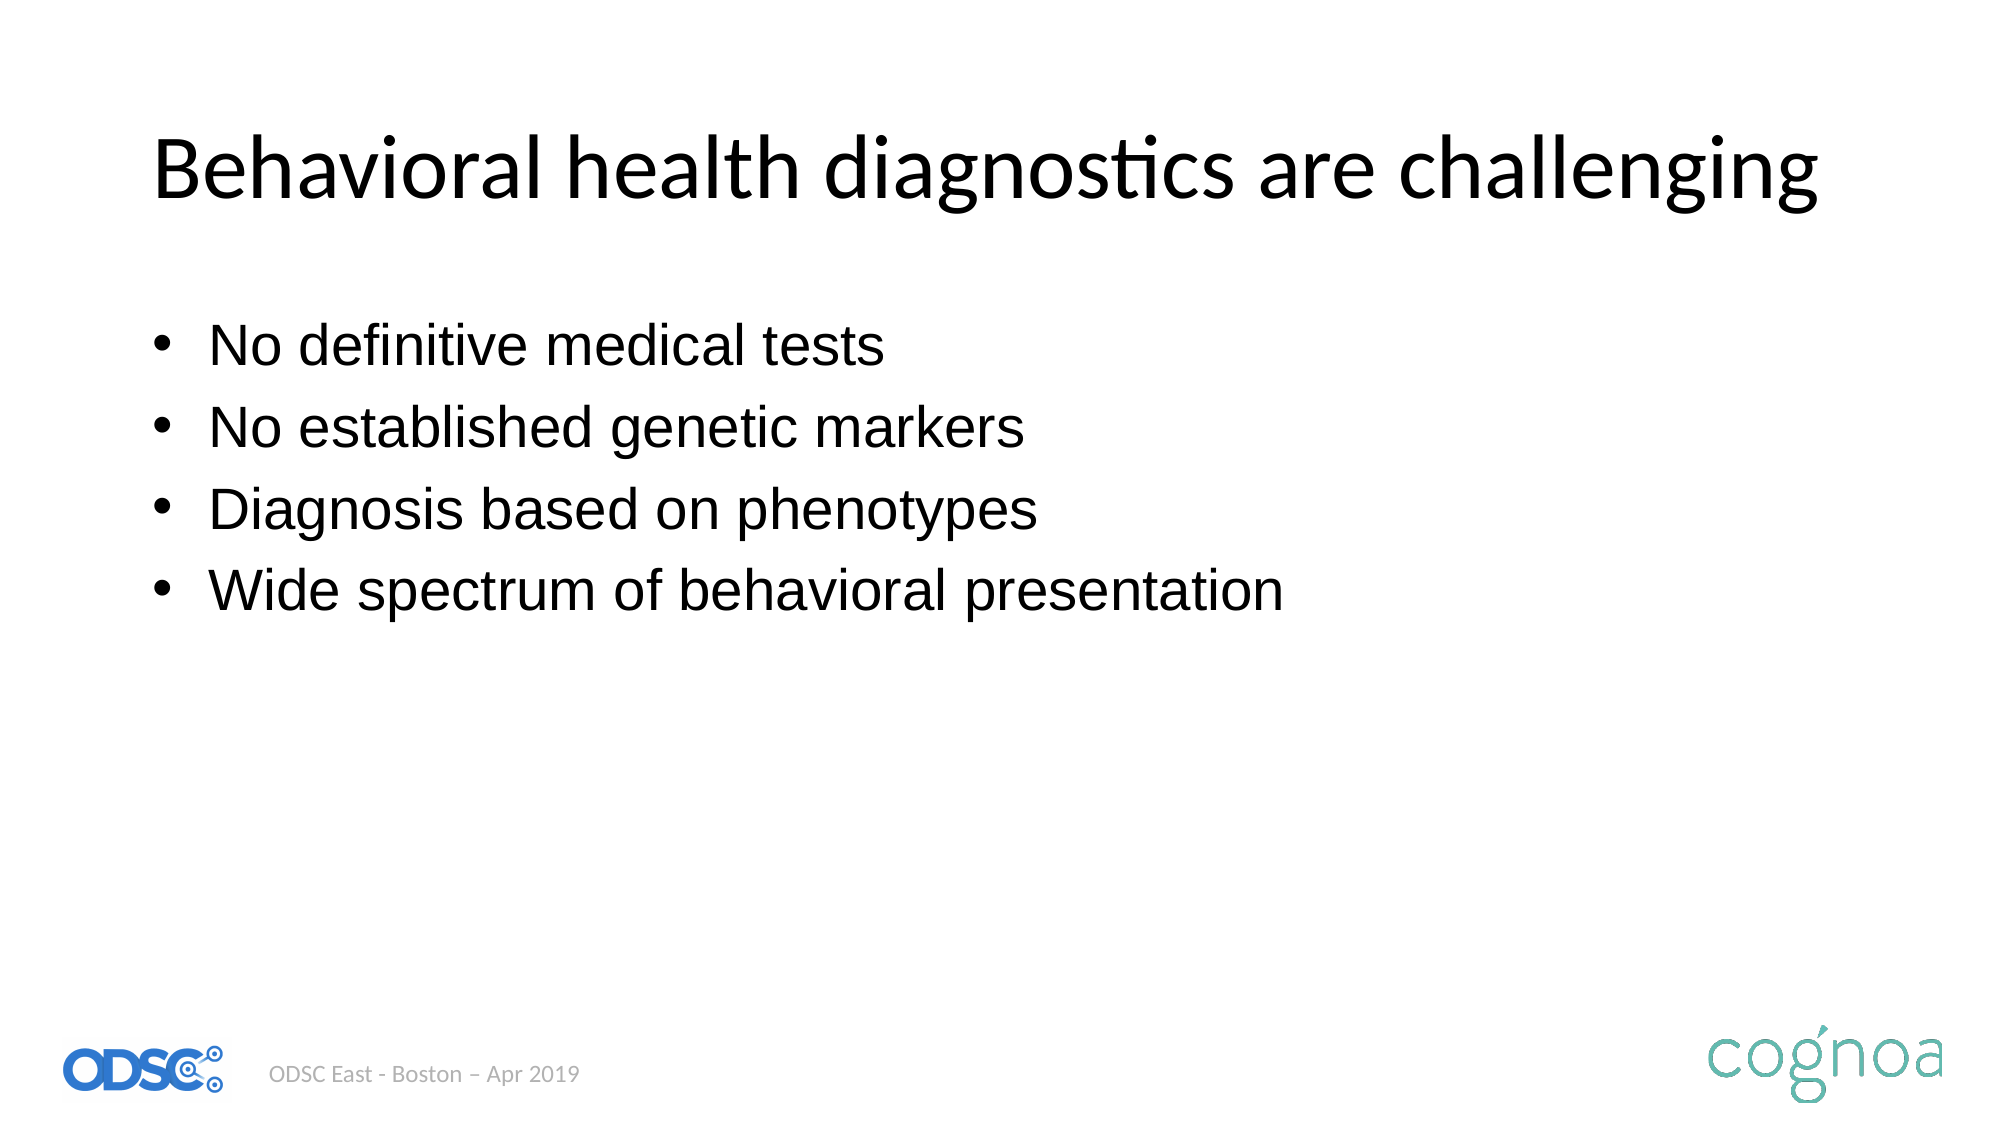

# Behavioral health diagnostics are challenging
No definitive medical tests
No established genetic markers
Diagnosis based on phenotypes
Wide spectrum of behavioral presentation

ODSC East - Boston – Apr 2019